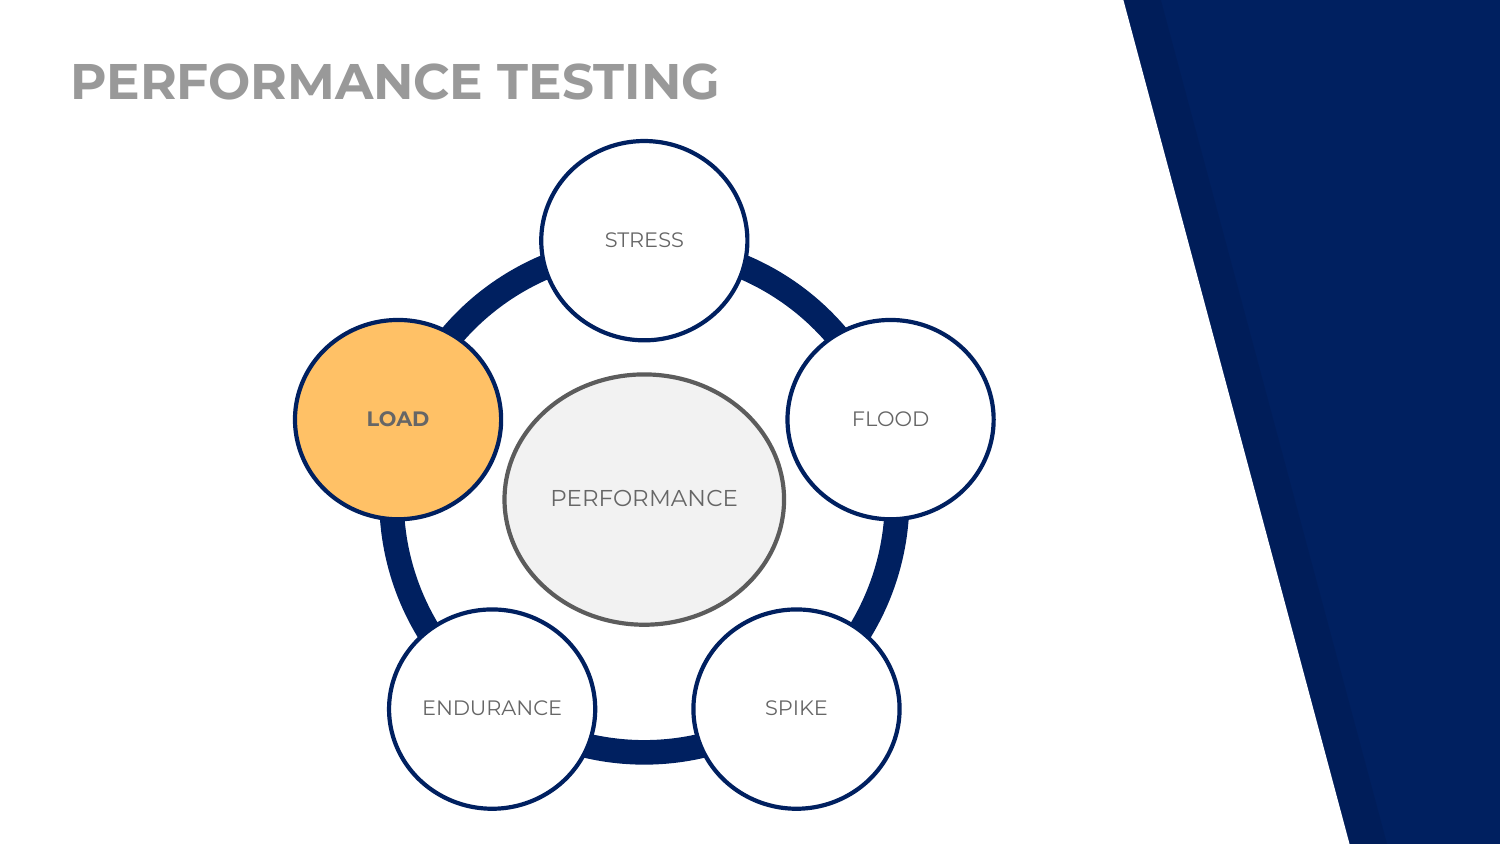

# PERFORMANCE TESTING
PERFORMANCE
STRESS
FLOOD
SPIKE
ENDURANCE
LOAD